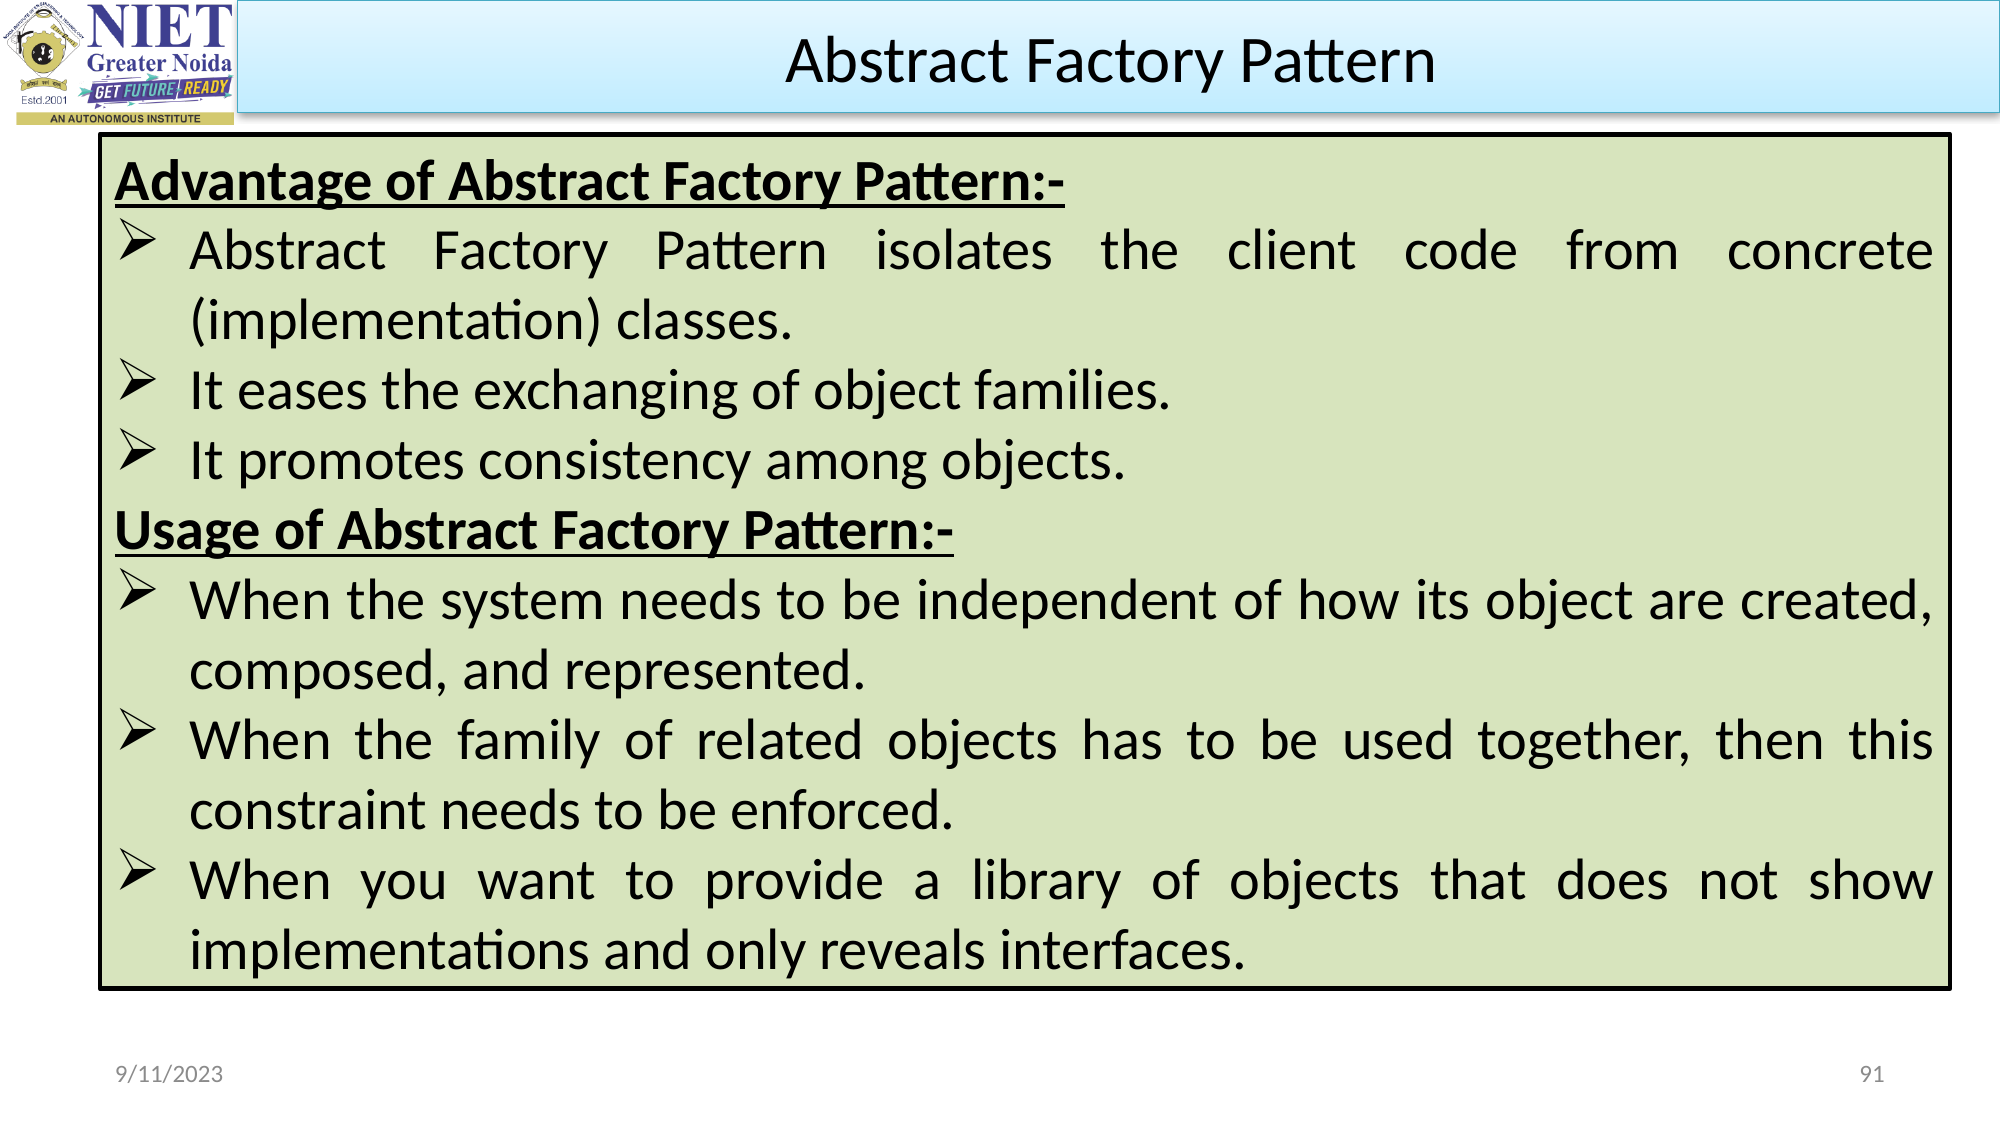

Abstract Factory Pattern

Advantage of Abstract Factory Pattern:-
Abstract Factory Pattern isolates the client code from concrete (implementation) classes.
It eases the exchanging of object families.
It promotes consistency among objects.
Usage of Abstract Factory Pattern:-
When the system needs to be independent of how its object are created, composed, and represented.
When the family of related objects has to be used together, then this constraint needs to be enforced.
When you want to provide a library of objects that does not show implementations and only reveals interfaces.

9/11/2023
91